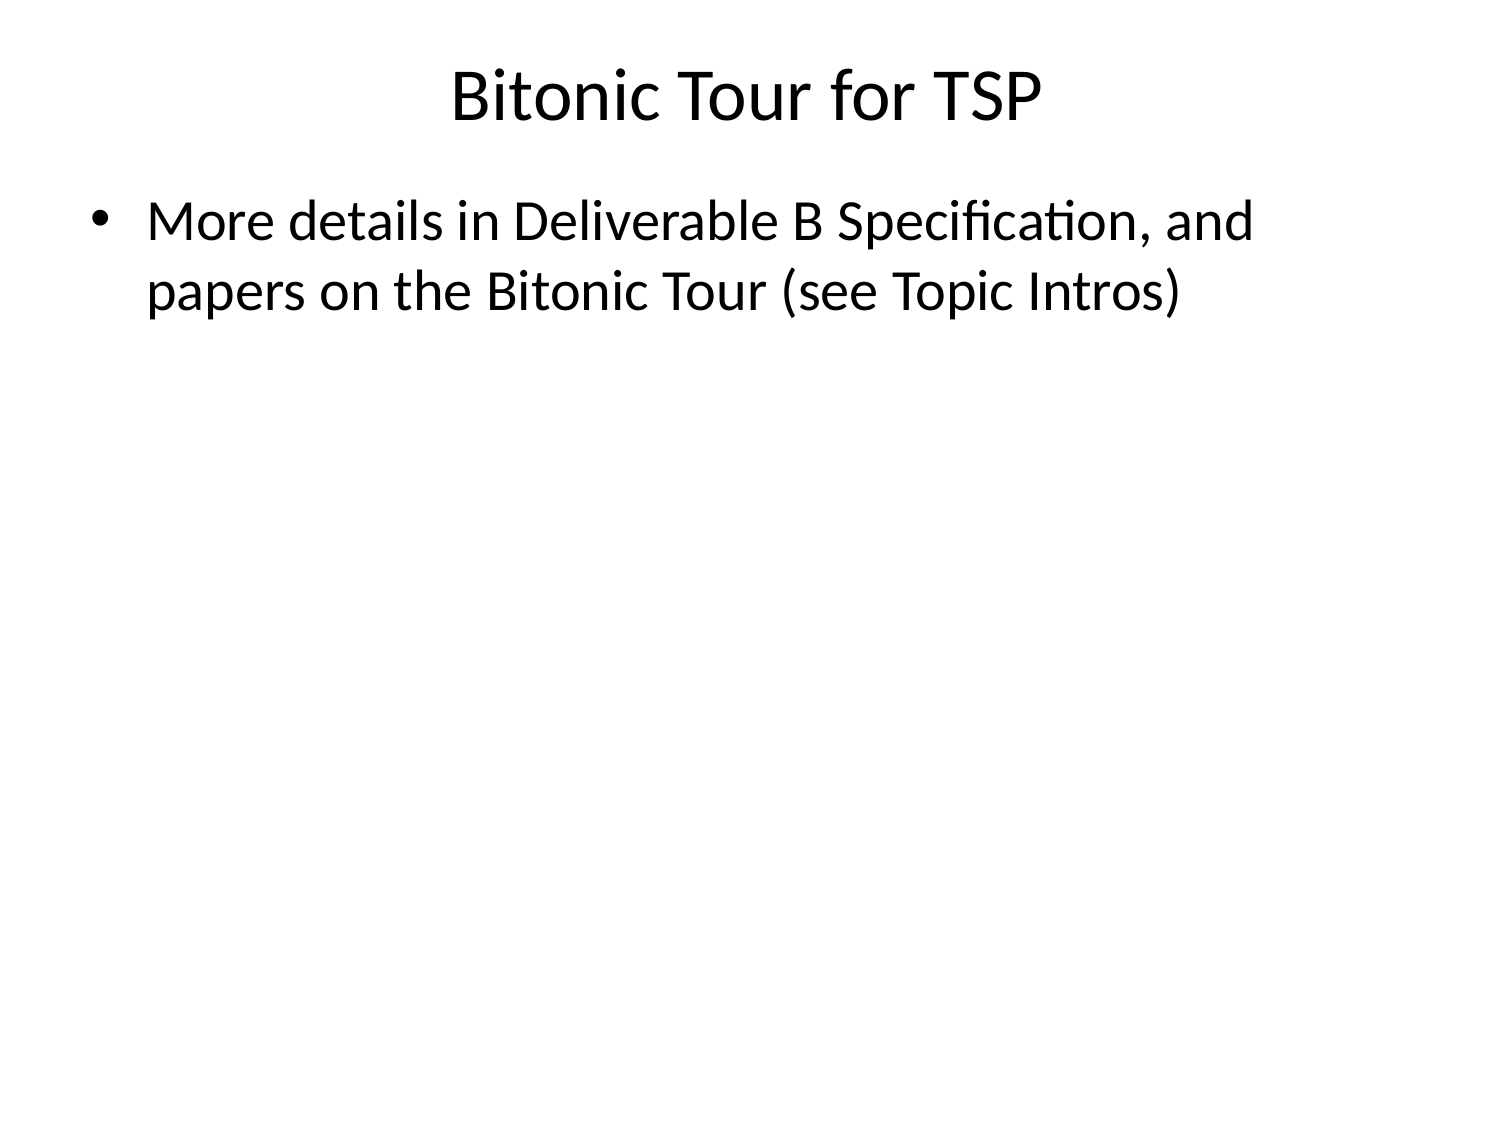

# Bitonic Tour for TSP
More details in Deliverable B Specification, and papers on the Bitonic Tour (see Topic Intros)